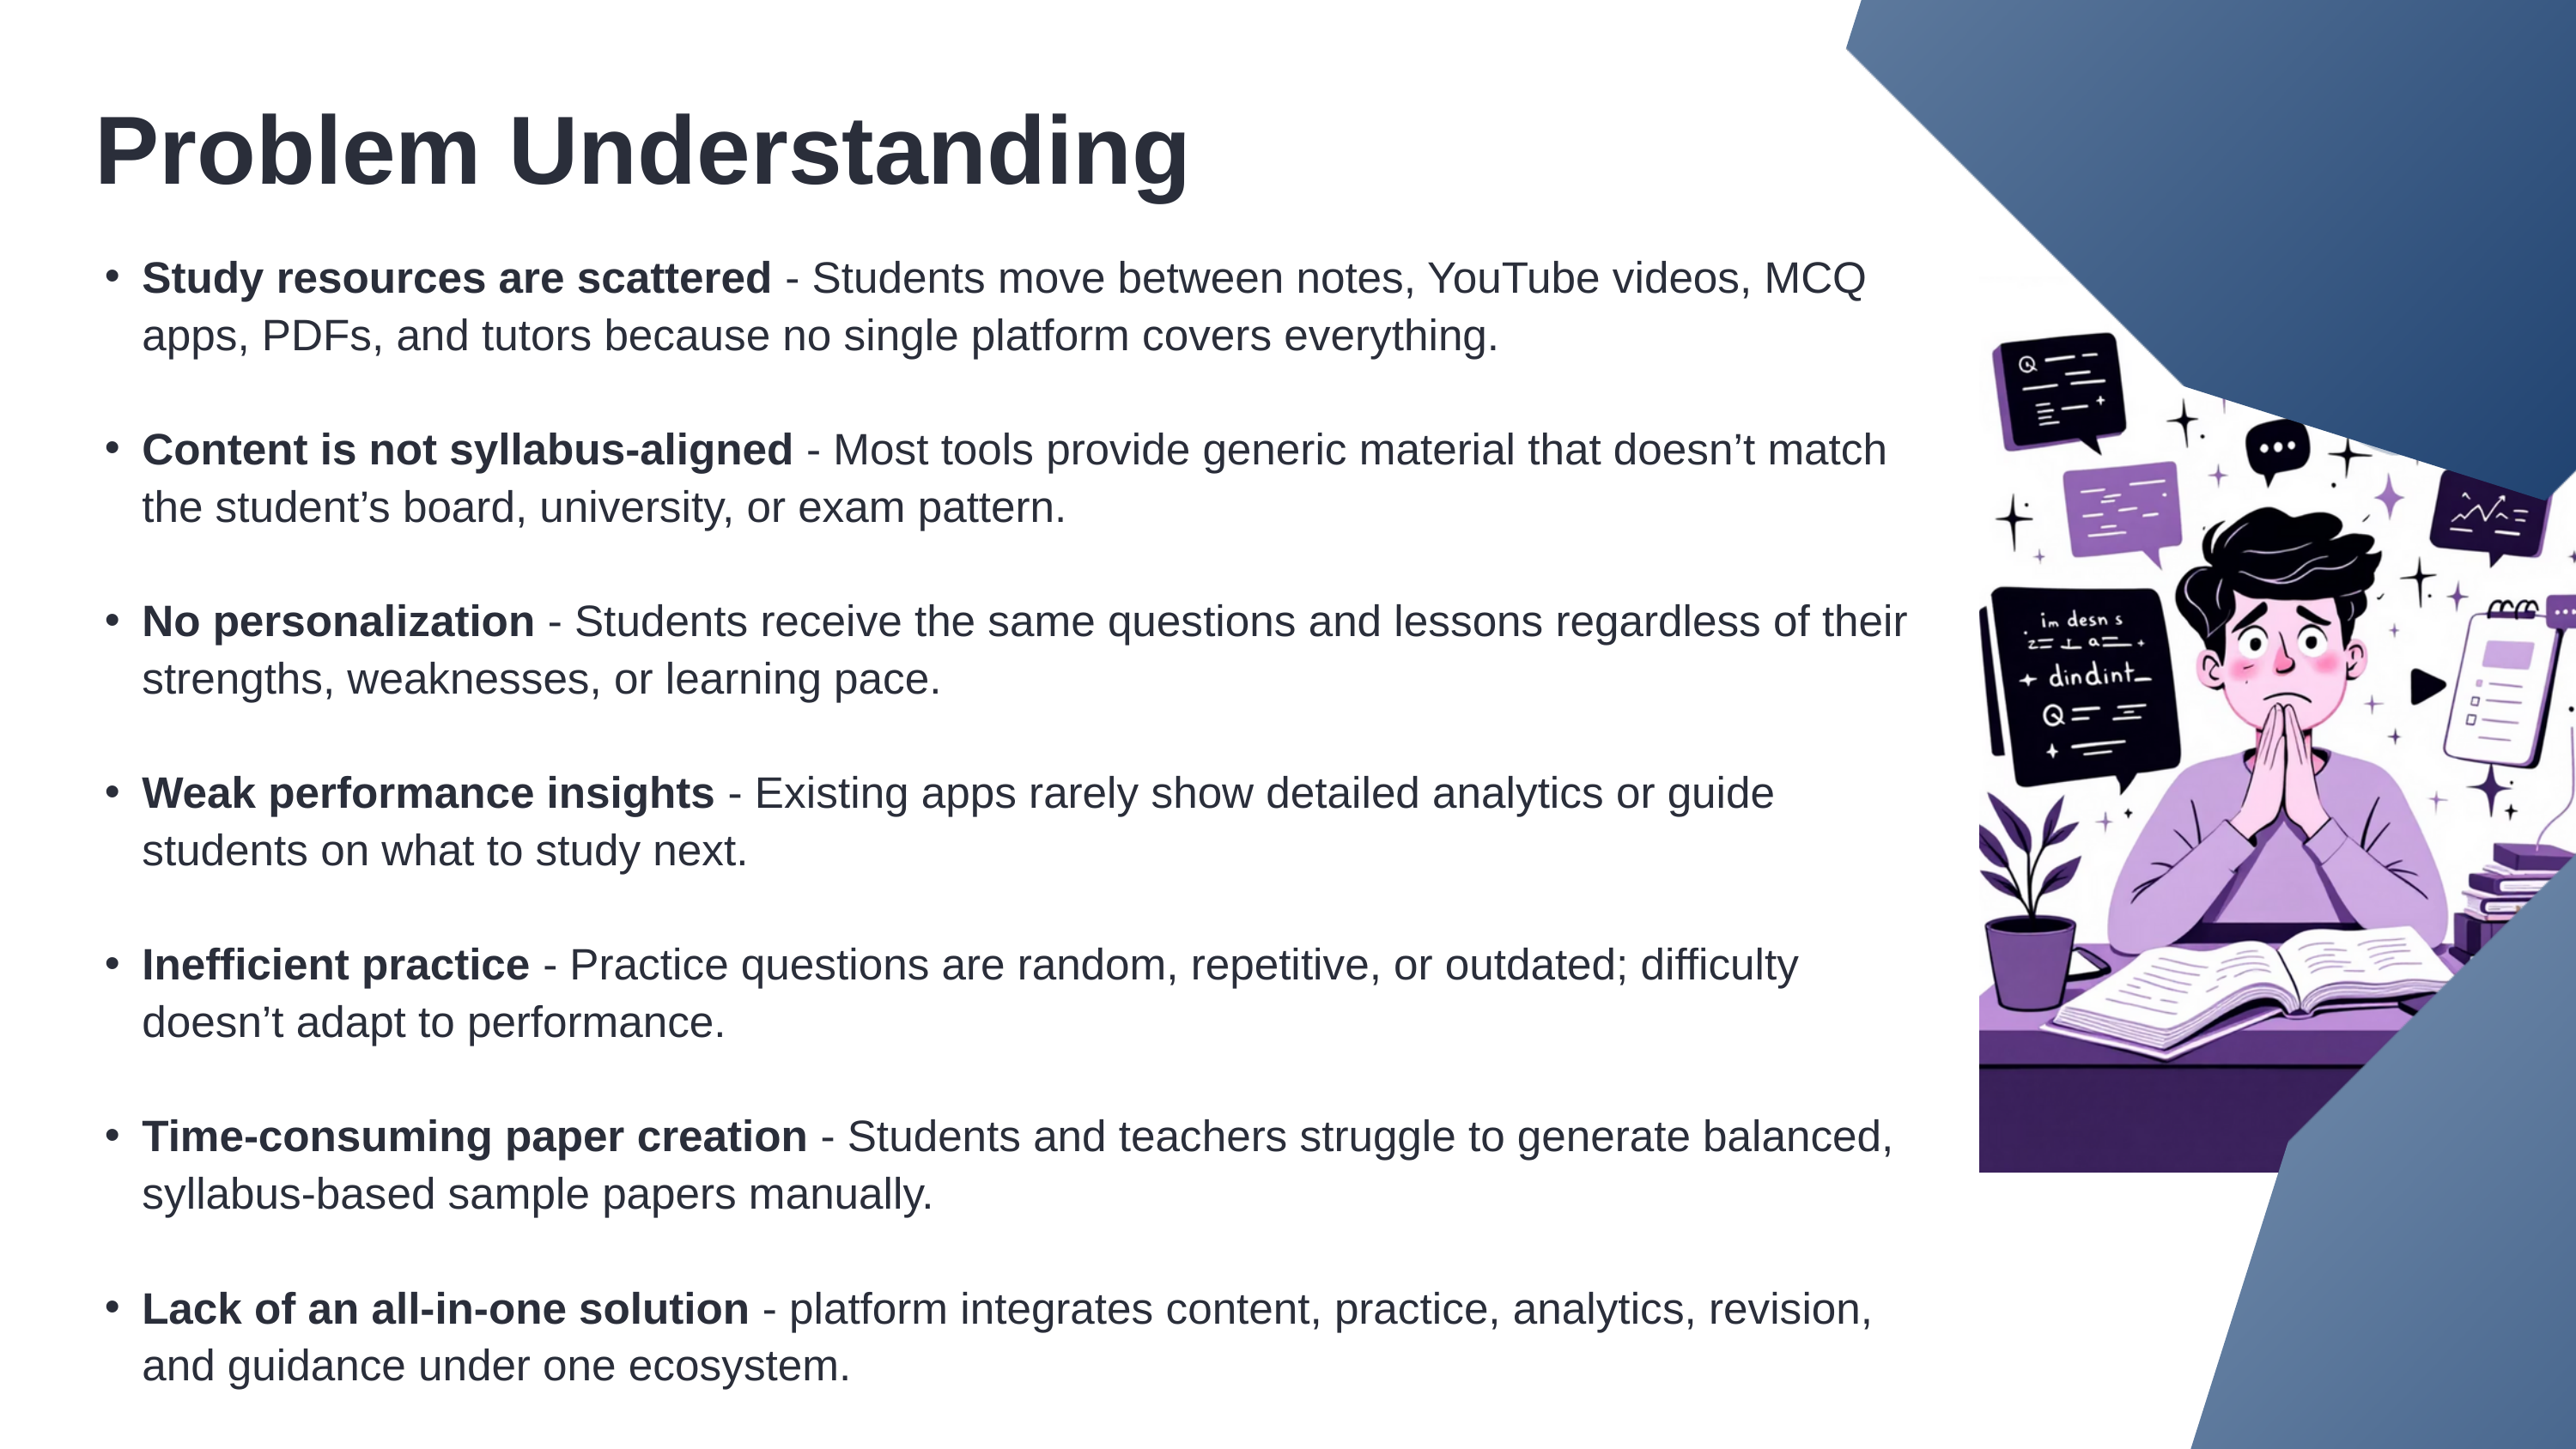

Problem Understanding
Study resources are scattered - Students move between notes, YouTube videos, MCQ apps, PDFs, and tutors because no single platform covers everything.

Content is not syllabus-aligned - Most tools provide generic material that doesn’t match the student’s board, university, or exam pattern.

No personalization - Students receive the same questions and lessons regardless of their strengths, weaknesses, or learning pace.

Weak performance insights - Existing apps rarely show detailed analytics or guide students on what to study next.

Inefficient practice - Practice questions are random, repetitive, or outdated; difficulty doesn’t adapt to performance.

Time-consuming paper creation - Students and teachers struggle to generate balanced, syllabus-based sample papers manually.

Lack of an all-in-one solution - platform integrates content, practice, analytics, revision, and guidance under one ecosystem.